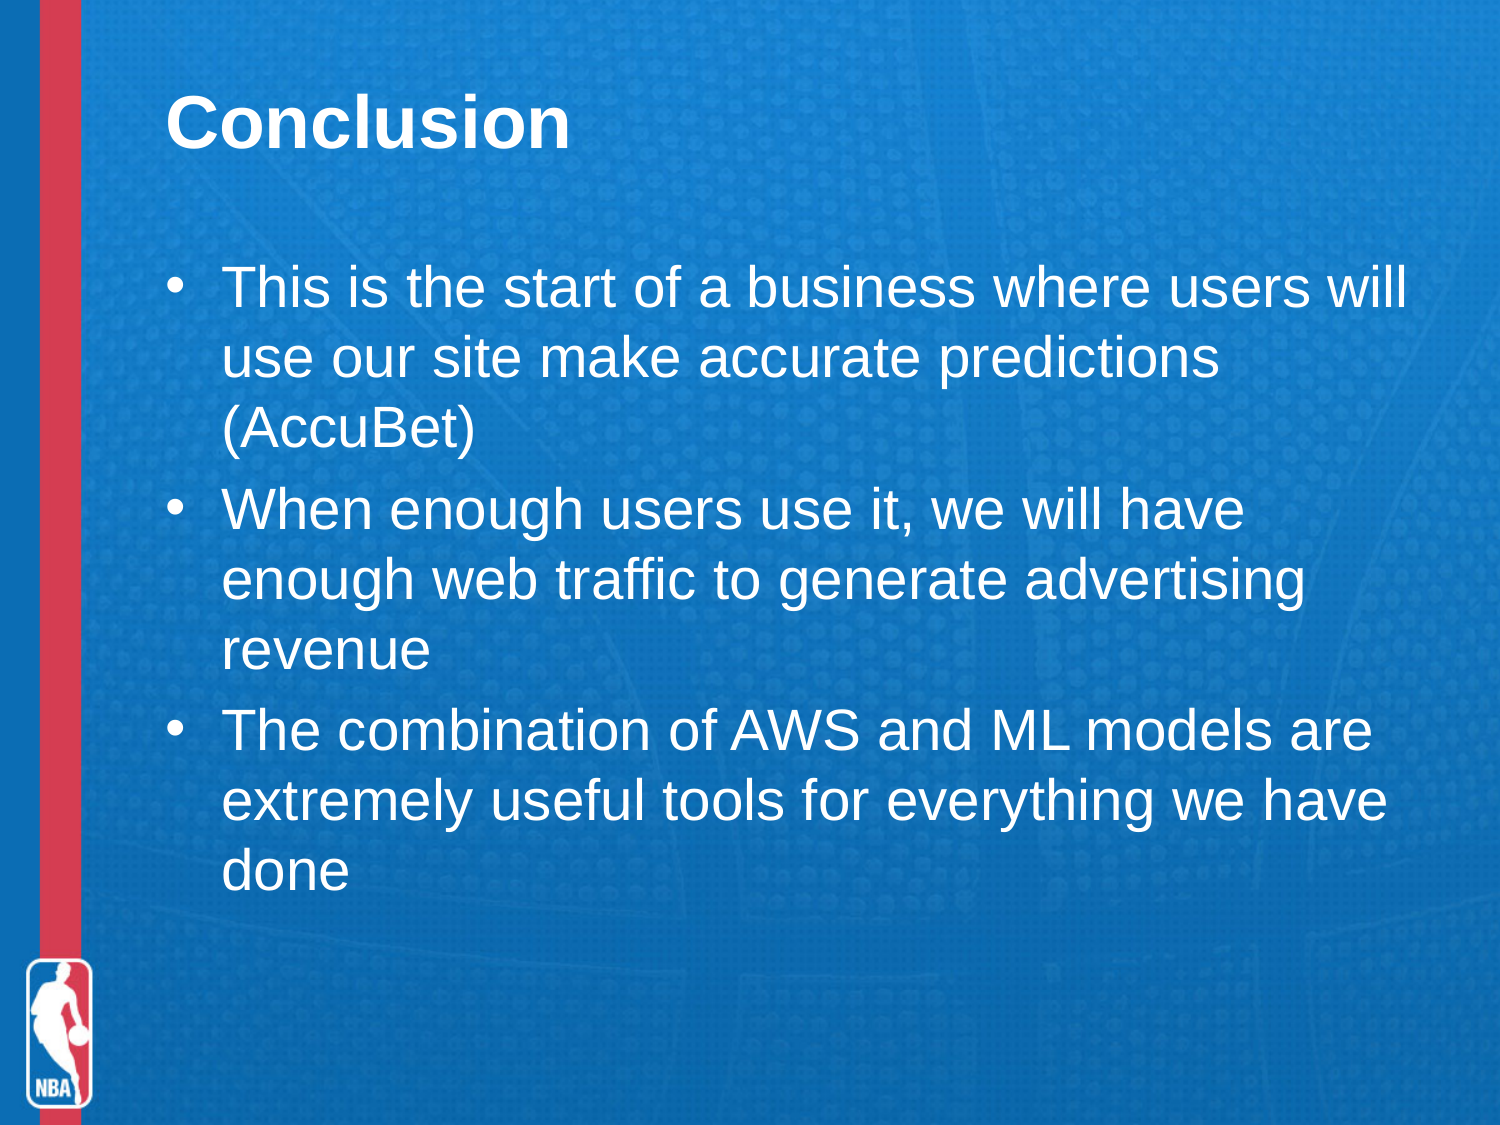

# Conclusion
This is the start of a business where users will use our site make accurate predictions (AccuBet)
When enough users use it, we will have enough web traffic to generate advertising revenue
The combination of AWS and ML models are extremely useful tools for everything we have done